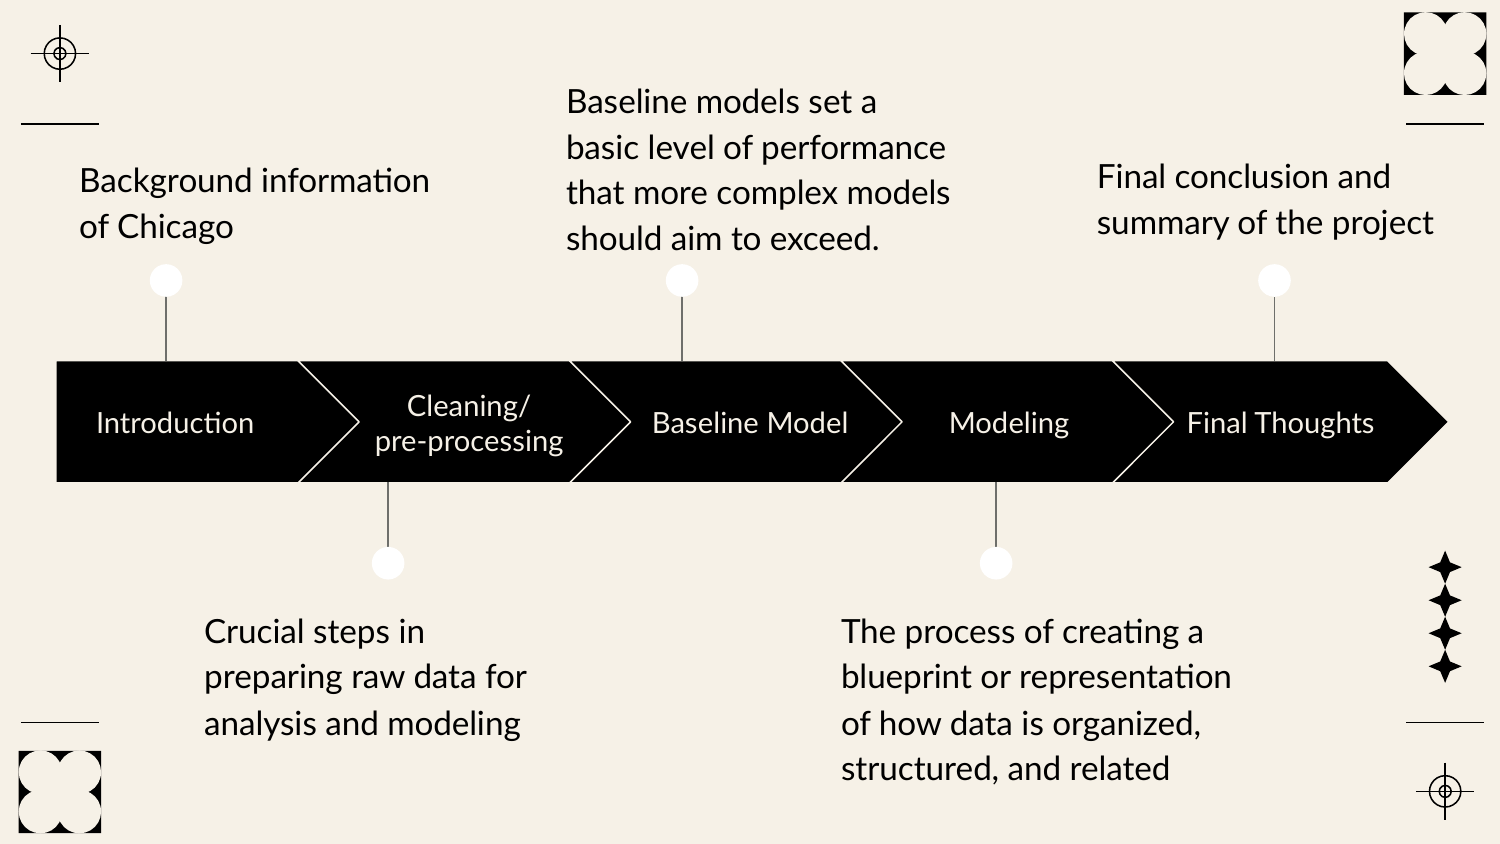

Baseline models set a basic level of performance that more complex models should aim to exceed.
Final conclusion and summary of the project
Background information of Chicago

Introduction
Cleaning/
pre-processing
Baseline Model
Modeling
Final Thoughts

Crucial steps in preparing raw data for analysis and modeling
The process of creating a blueprint or representation of how data is organized, structured, and related